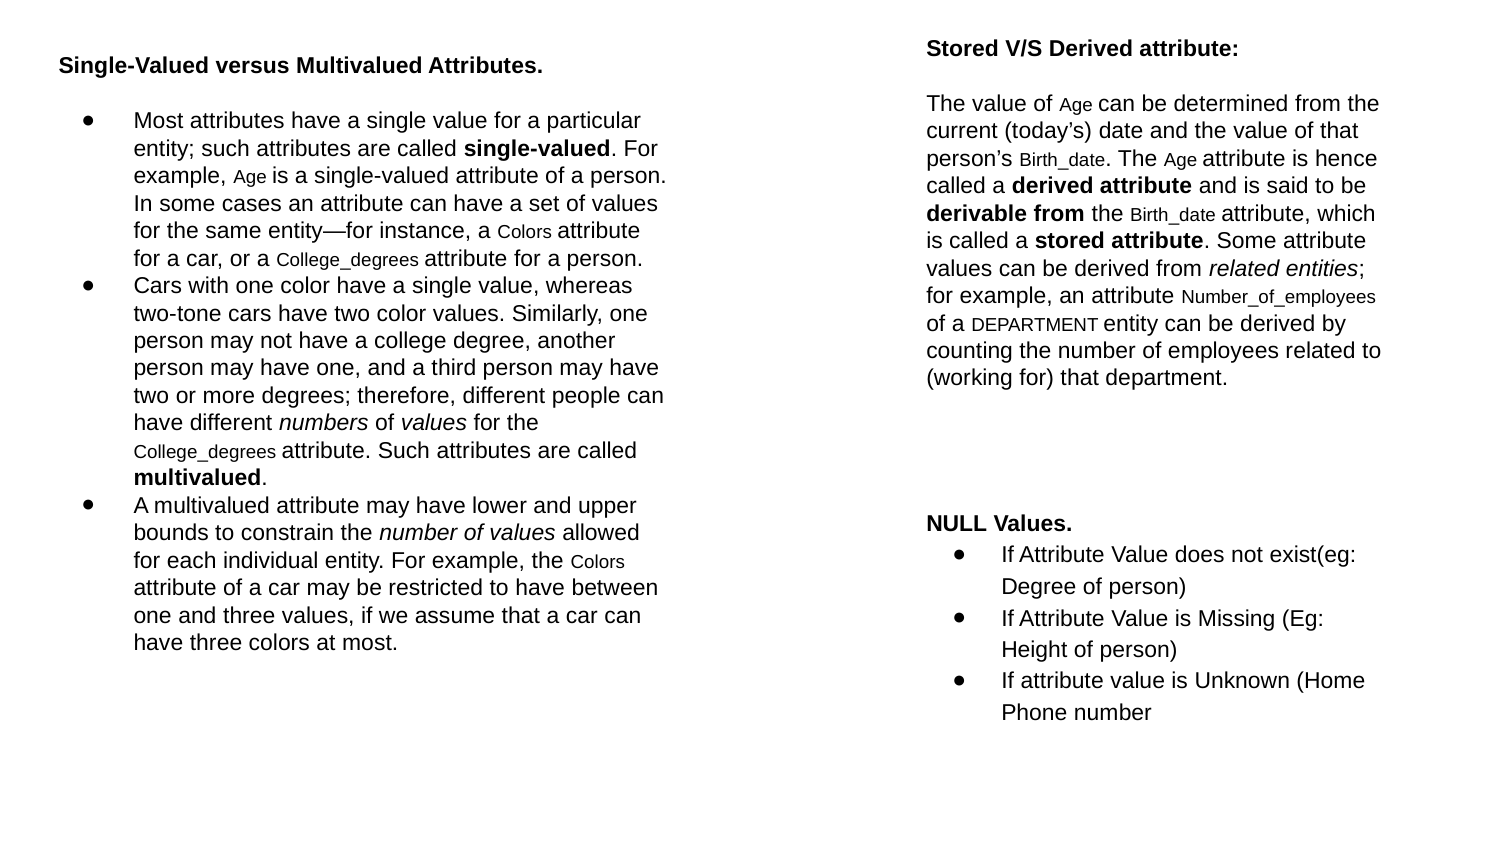

Stored V/S Derived attribute:

The value of Age can be determined from the current (today’s) date and the value of that person’s Birth_date. The Age attribute is hence called a derived attribute and is said to be derivable from the Birth_date attribute, which is called a stored attribute. Some attribute values can be derived from related entities; for example, an attribute Number_of_employees of a DEPARTMENT entity can be derived by counting the number of employees related to (working for) that department.

				 	 	NULL Values.
If Attribute Value does not exist(eg: Degree of person)
If Attribute Value is Missing (Eg: Height of person)
If attribute value is Unknown (Home Phone number

Single-Valued versus Multivalued Attributes.

Most attributes have a single value for a particular entity; such attributes are called single-valued. For example, Age is a single-valued attribute of a person. In some cases an attribute can have a set of values for the same entity—for instance, a Colors attribute for a car, or a College_degrees attribute for a person.
Cars with one color have a single value, whereas two-tone cars have two color values. Similarly, one person may not have a college degree, another person may have one, and a third person may have two or more degrees; therefore, different people can have different numbers of values for the College_degrees attribute. Such attributes are called multivalued.
A multivalued attribute may have lower and upper bounds to constrain the number of values allowed for each individual entity. For example, the Colors attribute of a car may be restricted to have between one and three values, if we assume that a car can have three colors at most.